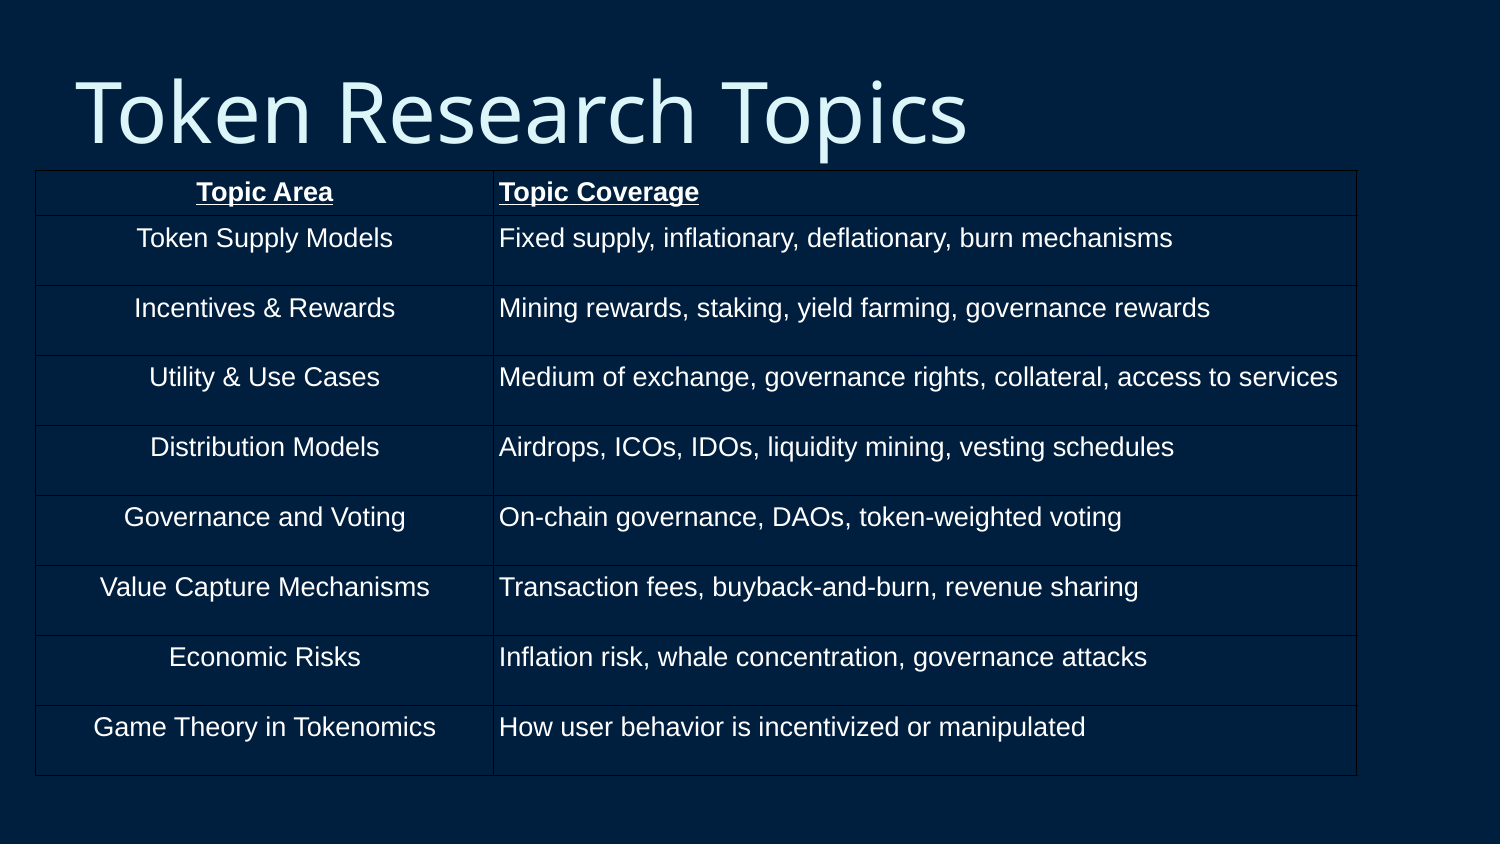

# Token Research Topics
| Topic Area | Topic Coverage |
| --- | --- |
| Token Supply Models | Fixed supply, inflationary, deflationary, burn mechanisms |
| Incentives & Rewards | Mining rewards, staking, yield farming, governance rewards |
| Utility & Use Cases | Medium of exchange, governance rights, collateral, access to services |
| Distribution Models | Airdrops, ICOs, IDOs, liquidity mining, vesting schedules |
| Governance and Voting | On-chain governance, DAOs, token-weighted voting |
| Value Capture Mechanisms | Transaction fees, buyback-and-burn, revenue sharing |
| Economic Risks | Inflation risk, whale concentration, governance attacks |
| Game Theory in Tokenomics | How user behavior is incentivized or manipulated |